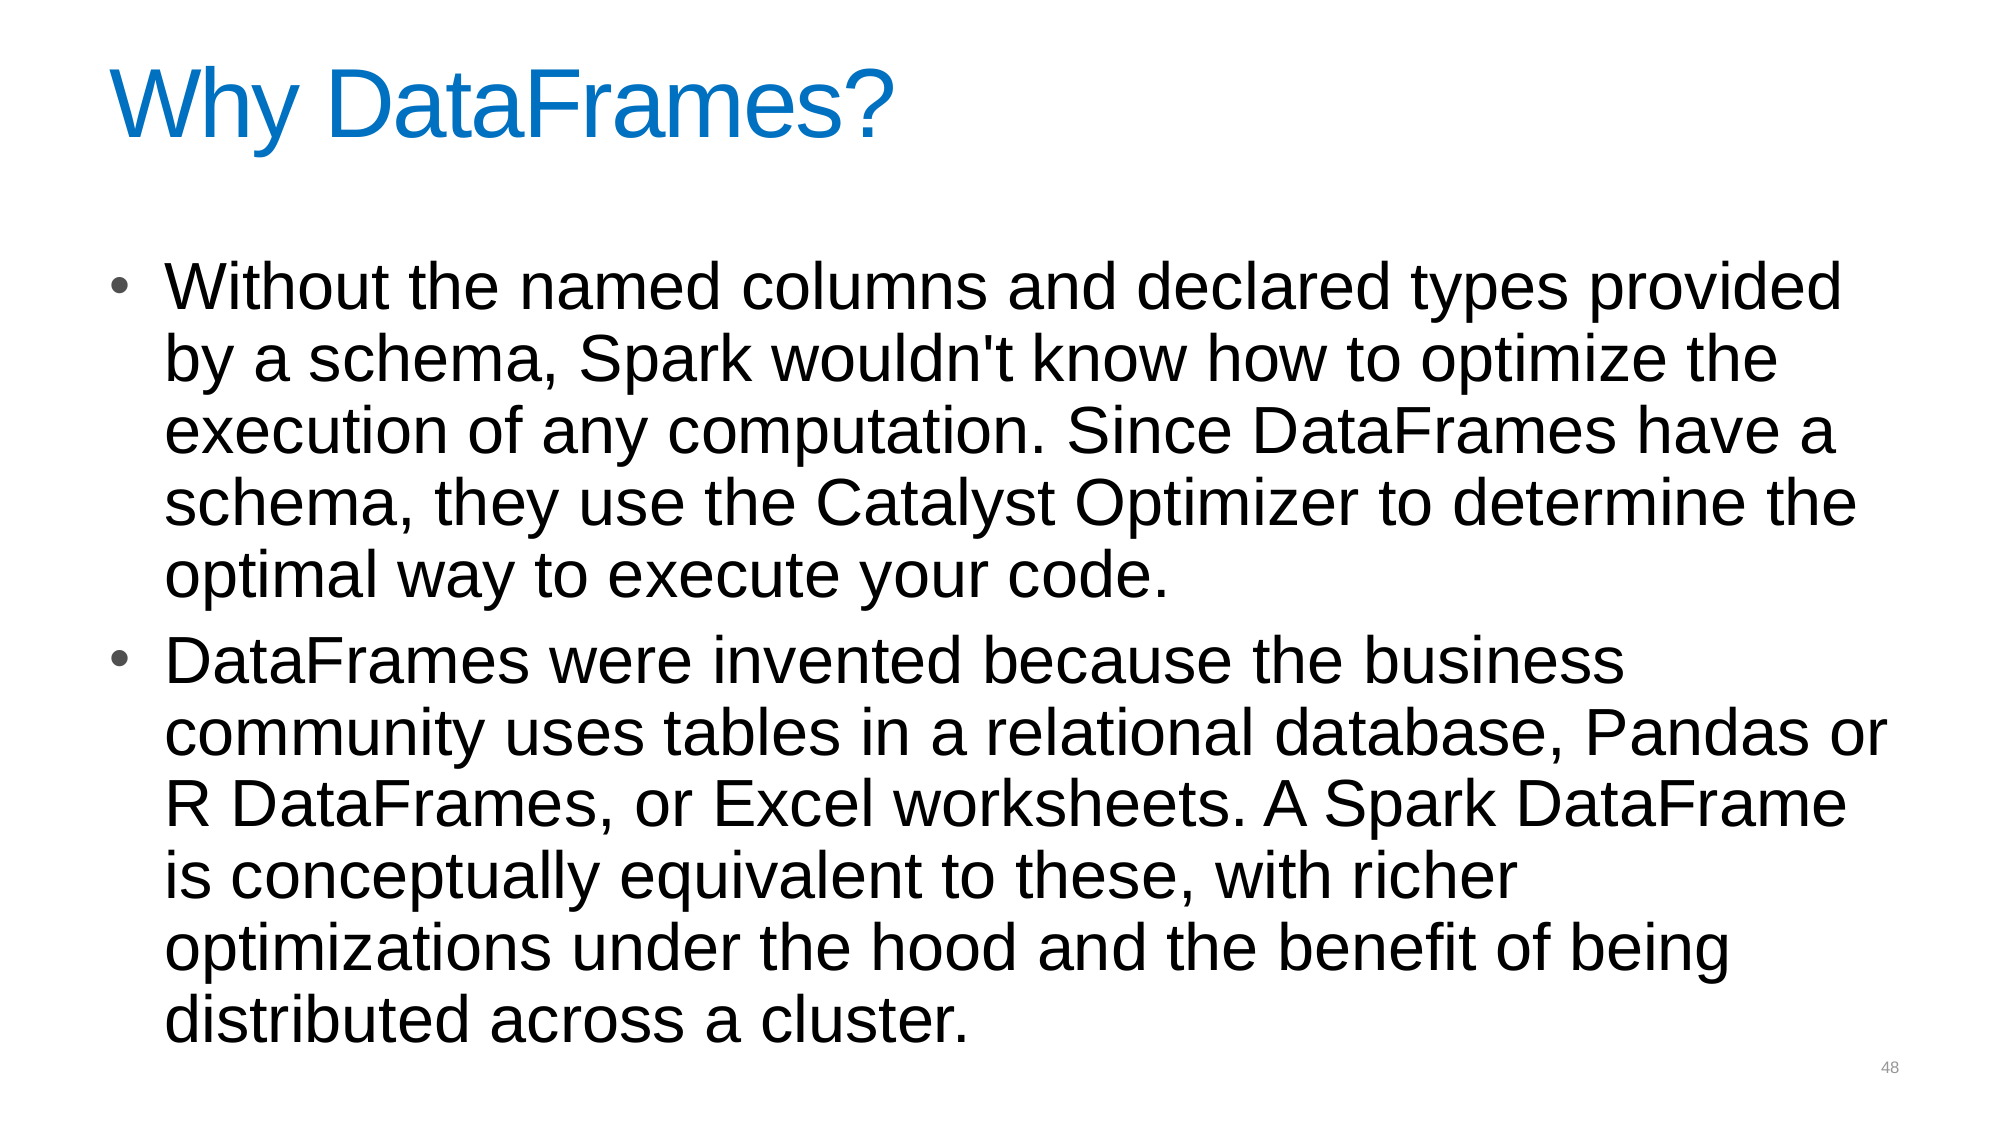

# Why DataFrames?
Without the named columns and declared types provided by a schema, Spark wouldn't know how to optimize the execution of any computation. Since DataFrames have a schema, they use the Catalyst Optimizer to determine the optimal way to execute your code.
DataFrames were invented because the business community uses tables in a relational database, Pandas or R DataFrames, or Excel worksheets. A Spark DataFrame is conceptually equivalent to these, with richer optimizations under the hood and the benefit of being distributed across a cluster.
48